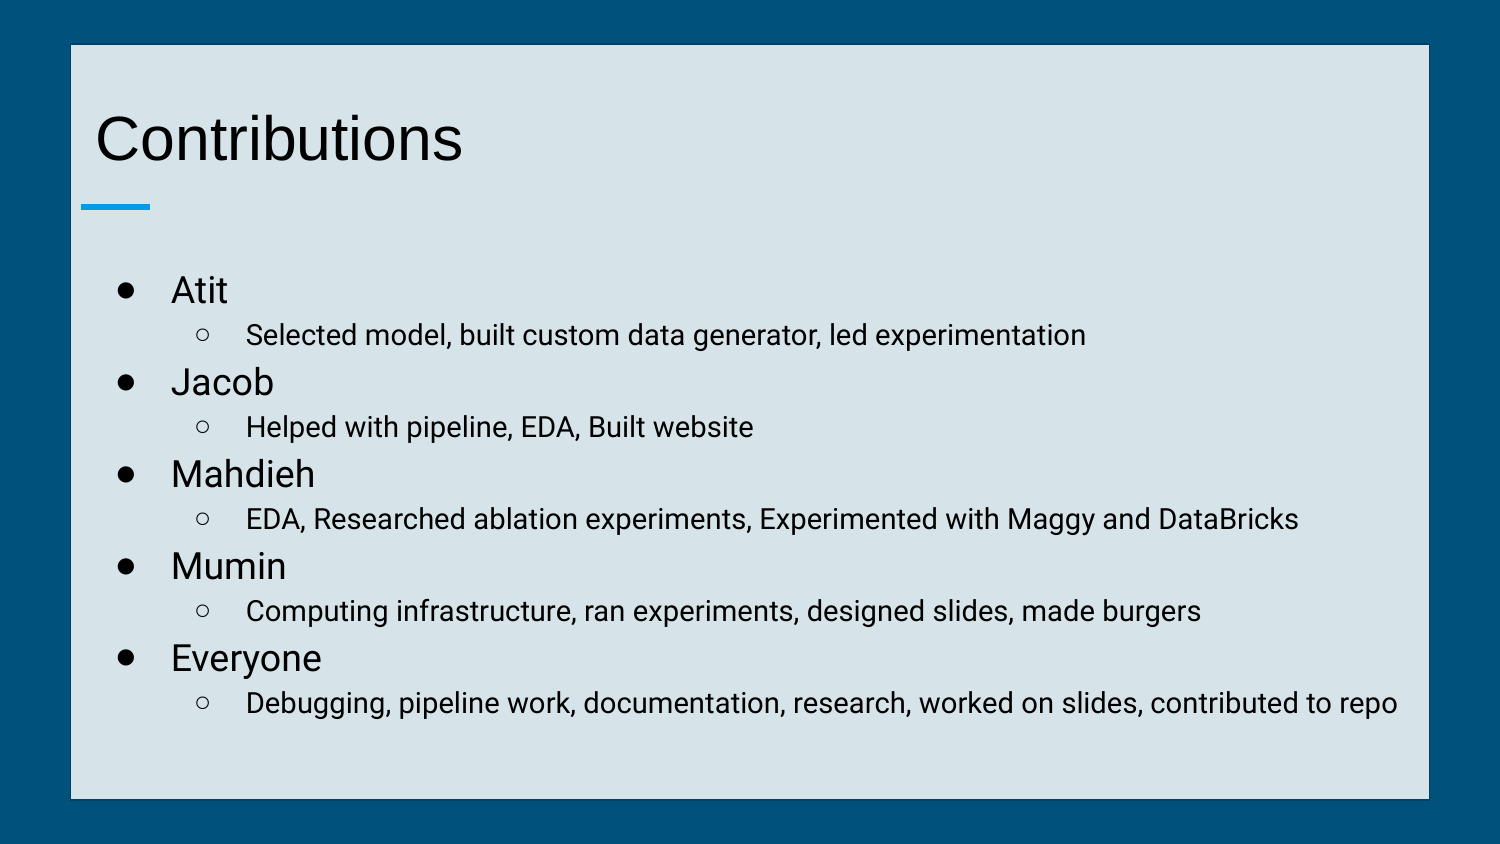

# Contributions
Atit
Selected model, built custom data generator, led experimentation
Jacob
Helped with pipeline, EDA, Built website
Mahdieh
EDA, Researched ablation experiments, Experimented with Maggy and DataBricks
Mumin
Computing infrastructure, ran experiments, designed slides, made burgers
Everyone
Debugging, pipeline work, documentation, research, worked on slides, contributed to repo